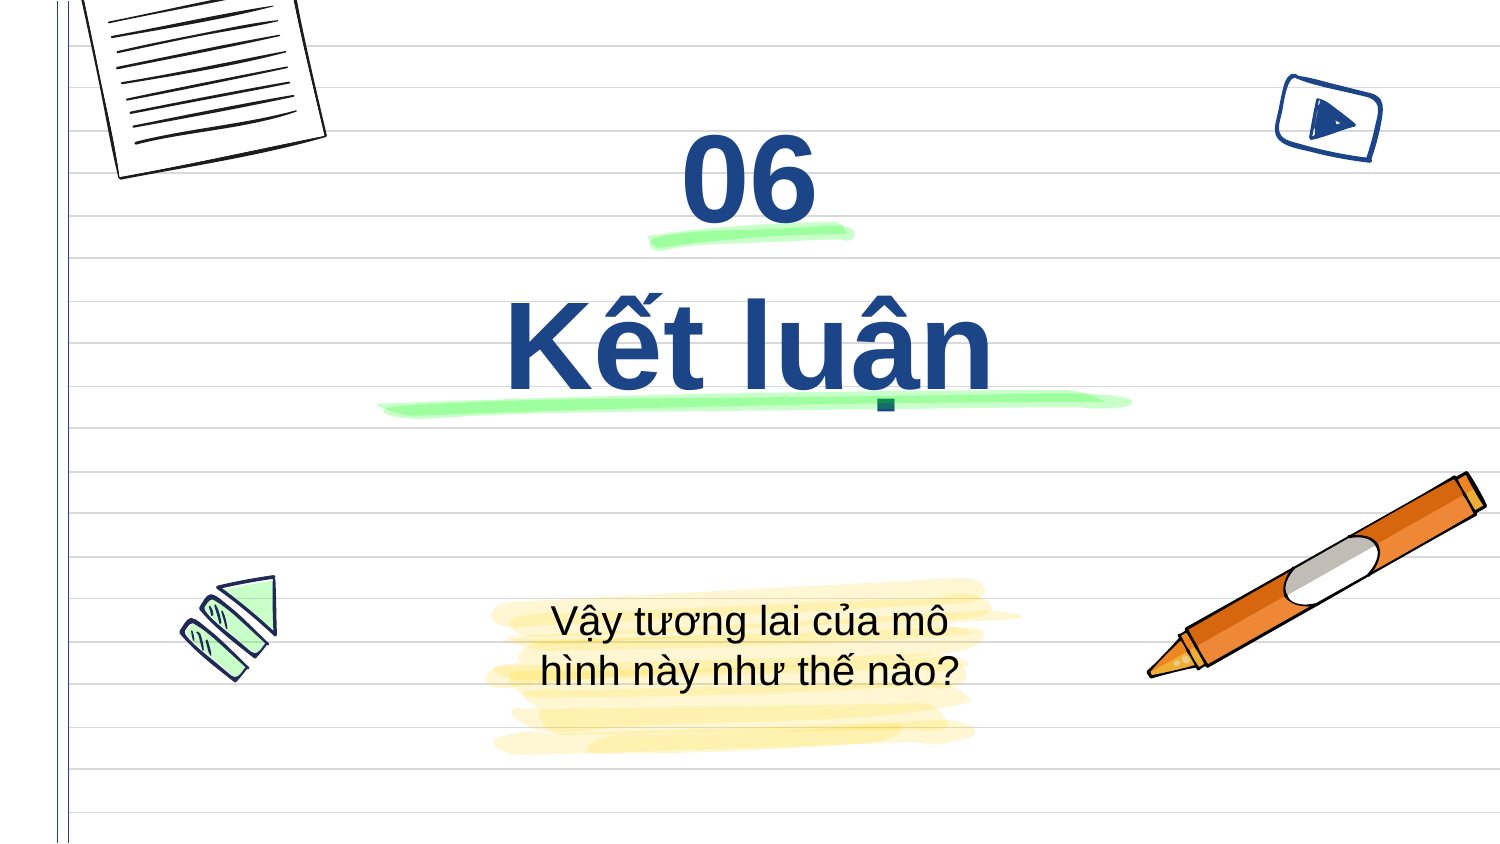

06

# Kết luận

Vậy tương lai của mô hình này như thế nào?